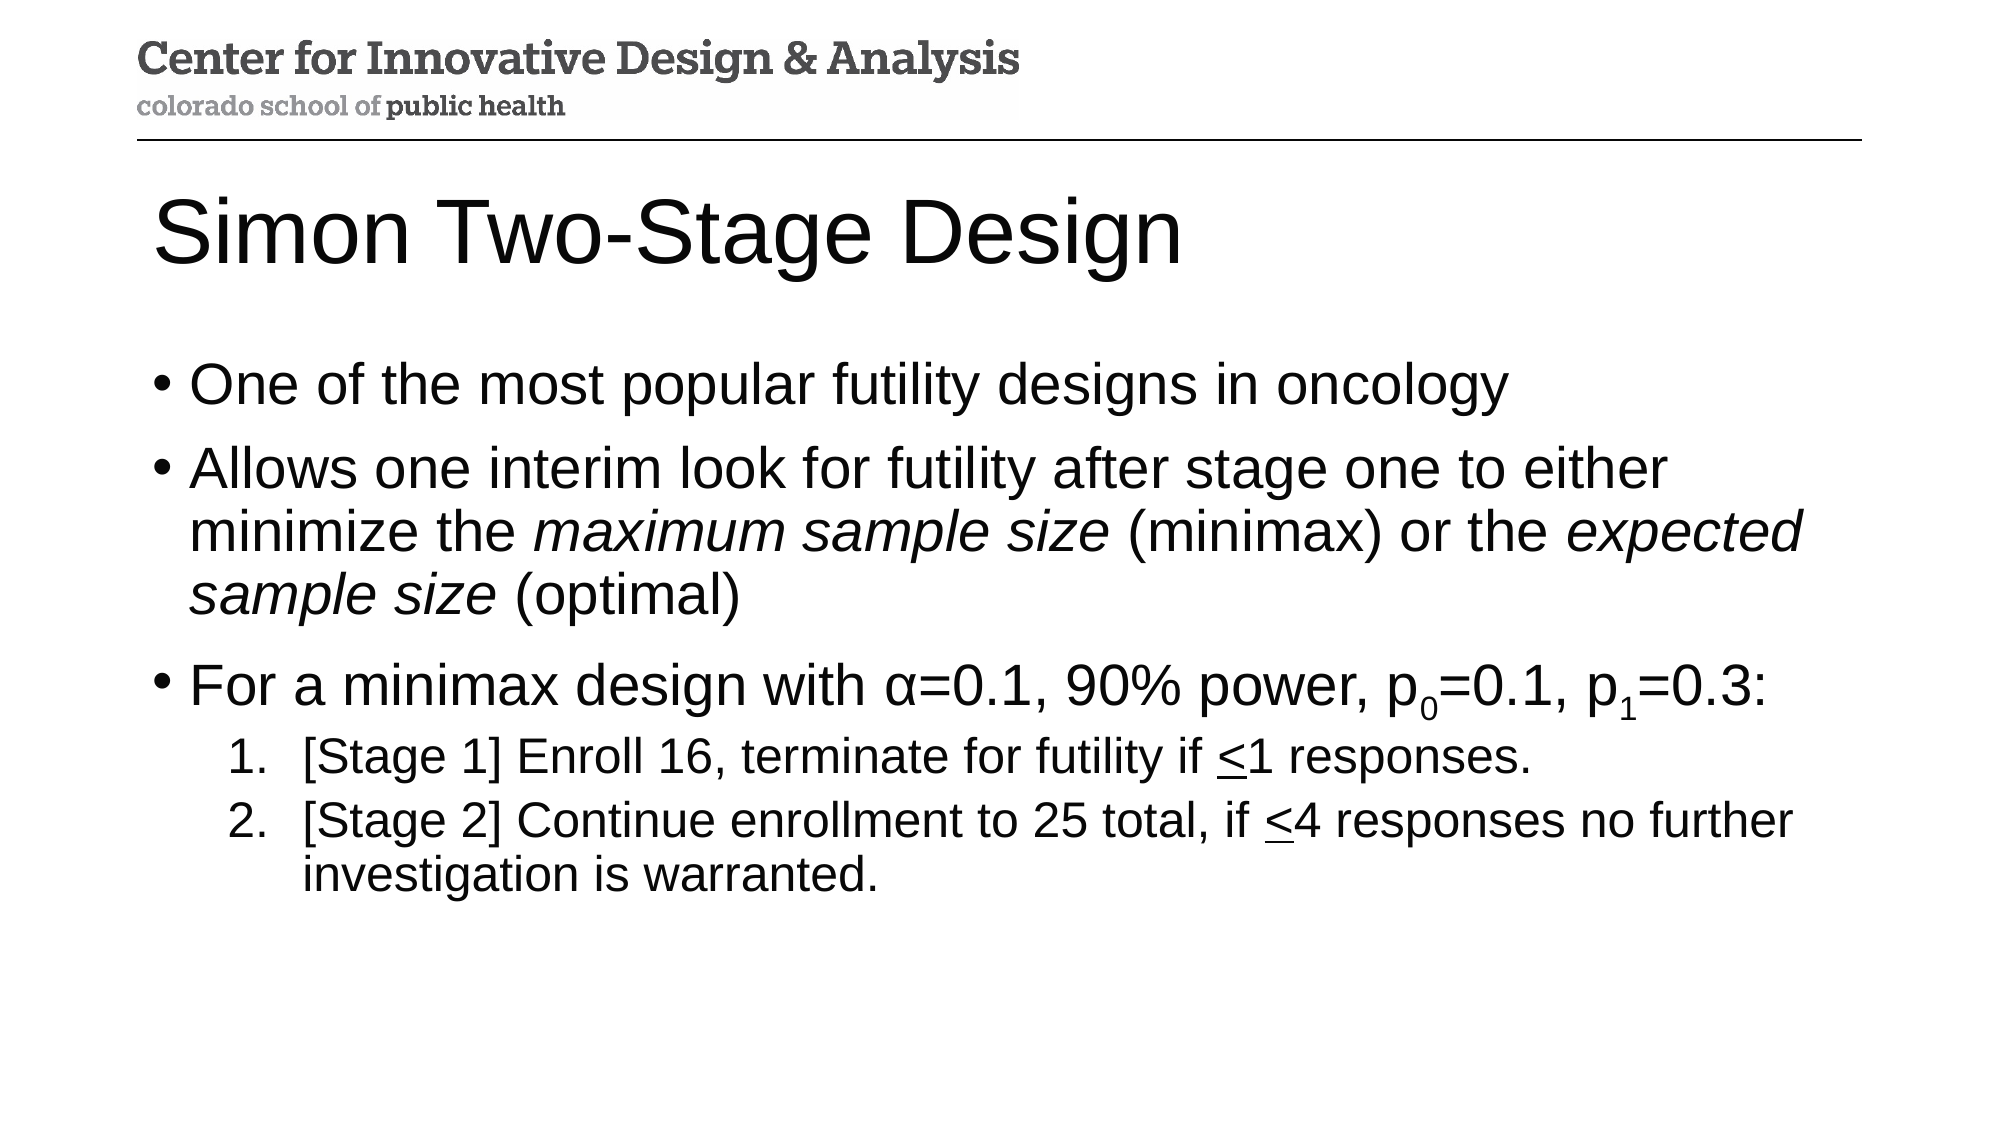

# Simon Two-Stage Design
One of the most popular futility designs in oncology
Allows one interim look for futility after stage one to either minimize the maximum sample size (minimax) or the expected sample size (optimal)
For a minimax design with α=0.1, 90% power, p0=0.1, p1=0.3:
[Stage 1] Enroll 16, terminate for futility if <1 responses.
[Stage 2] Continue enrollment to 25 total, if <4 responses no further investigation is warranted.